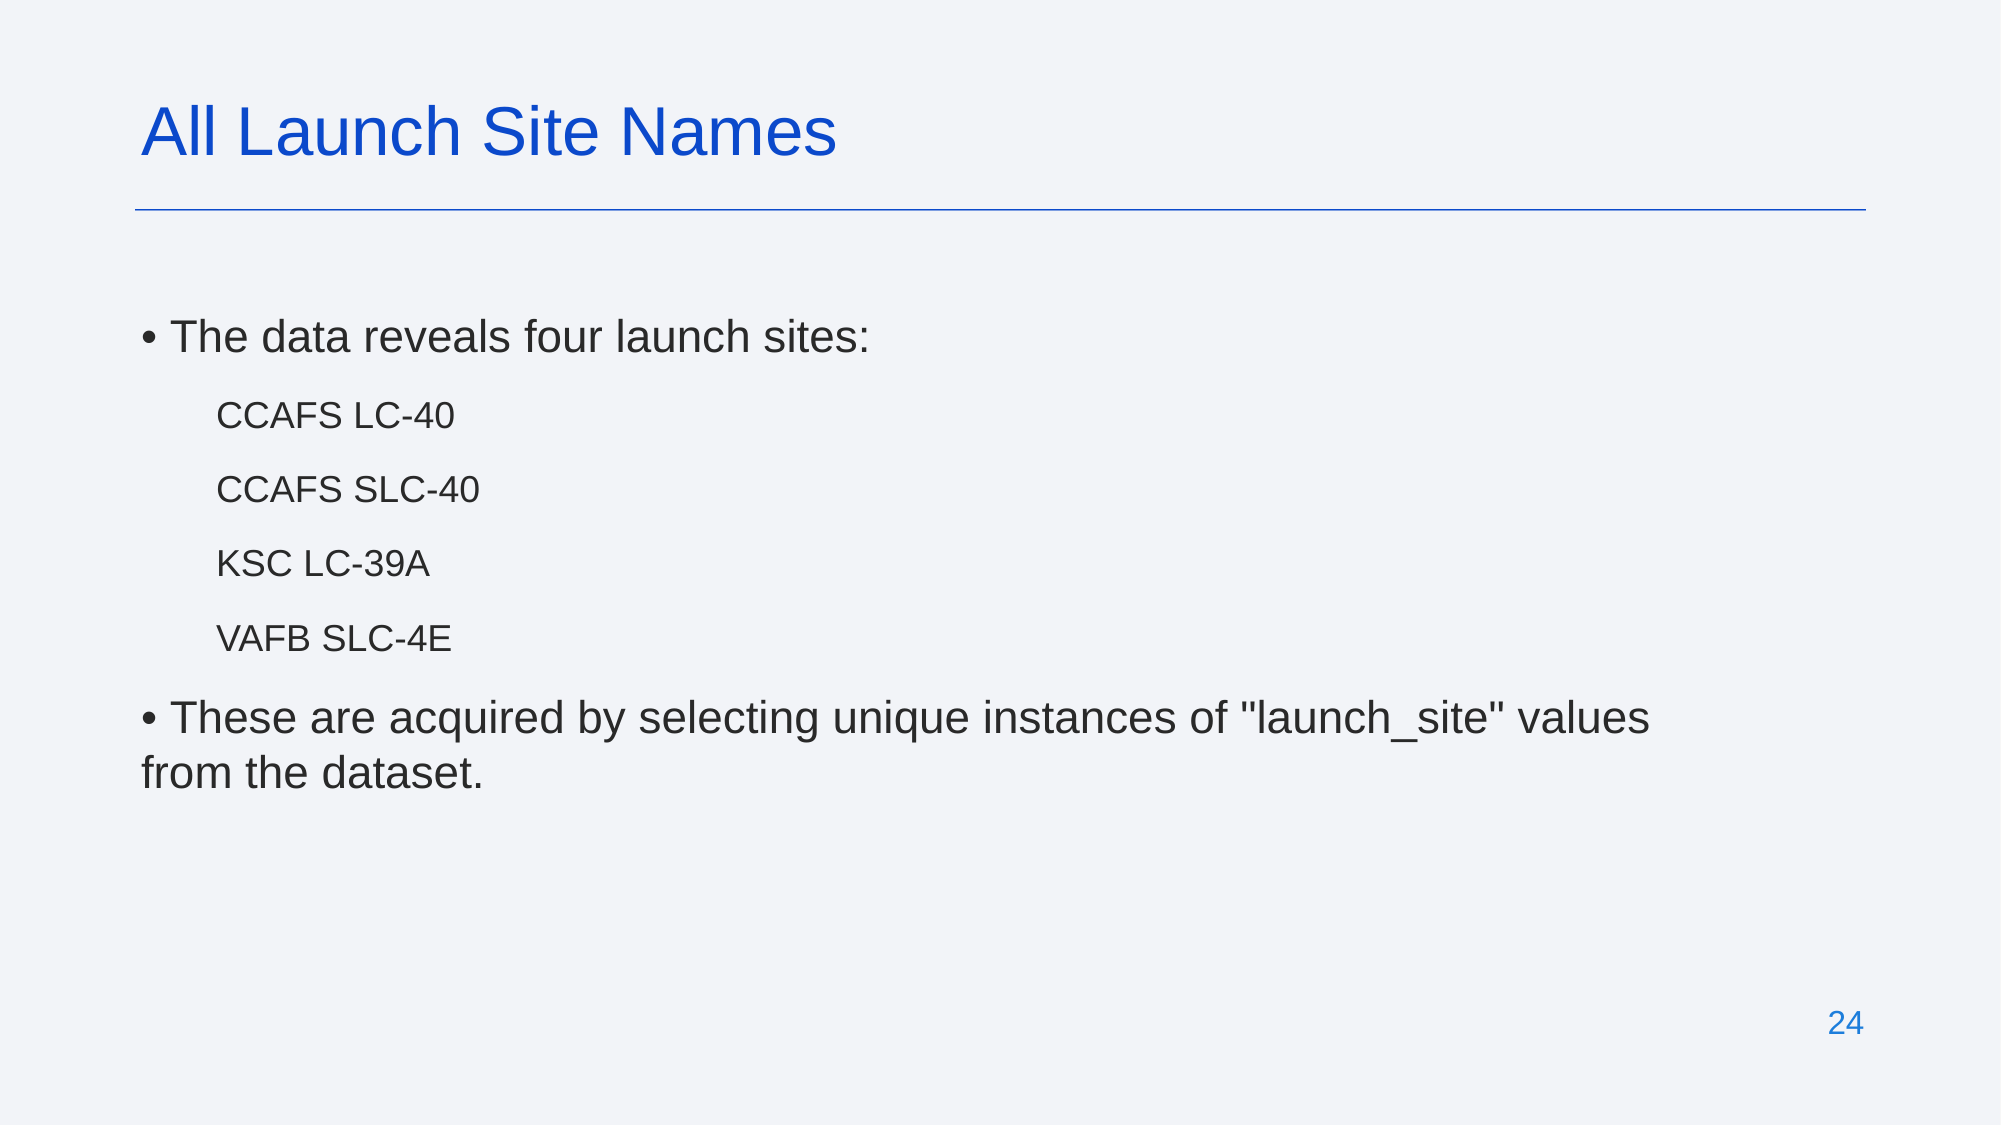

All Launch Site Names
• The data reveals four launch sites:
CCAFS LC-40
CCAFS SLC-40
KSC LC-39A
VAFB SLC-4E
• These are acquired by selecting unique instances of "launch_site" values from the dataset.
24